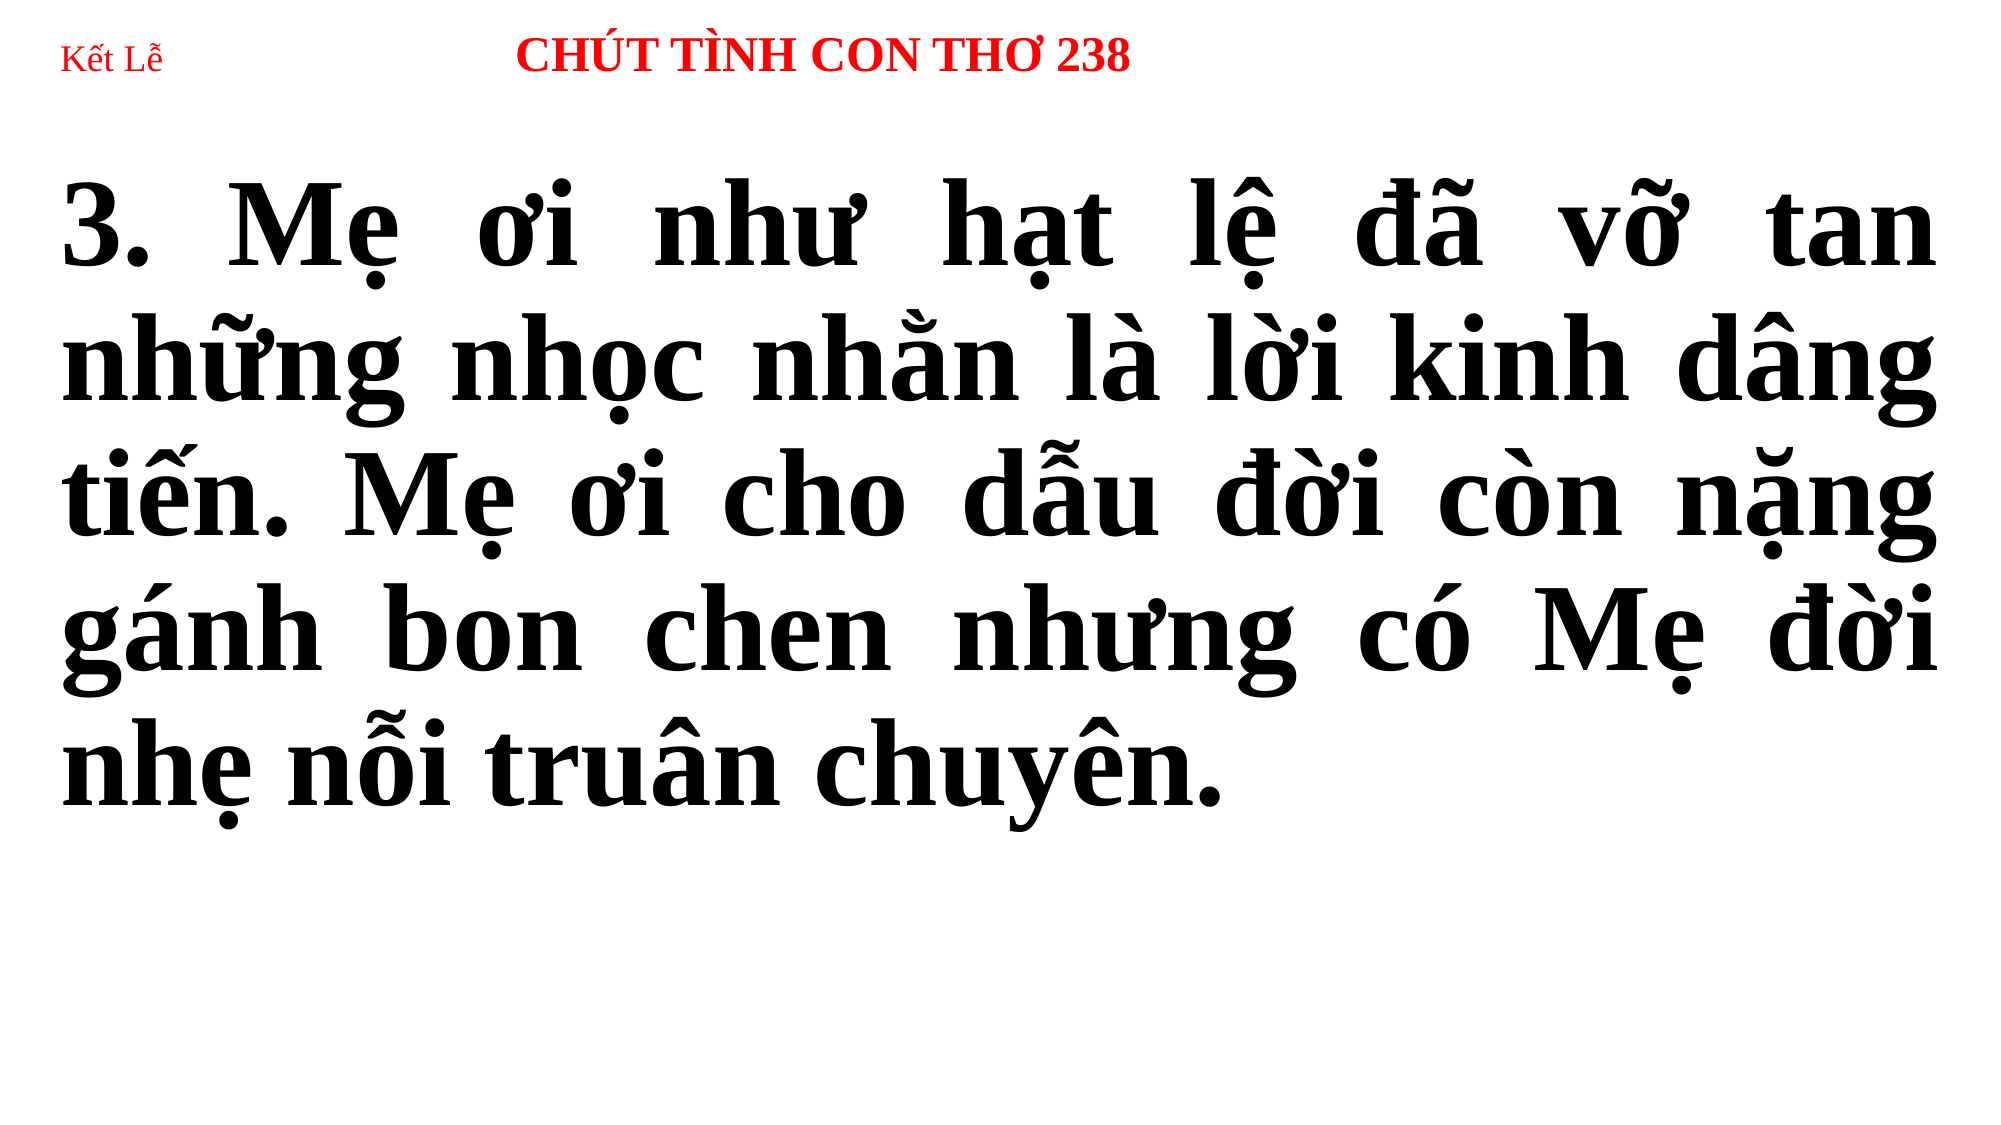

# Kết Lễ                                     CHÚT TÌNH CON THƠ 238
3. Mẹ ơi như hạt lệ đã vỡ tan những nhọc nhằn là lời kinh dâng tiến. Mẹ ơi cho dẫu đời còn nặng gánh bon chen nhưng có Mẹ đời nhẹ nỗi truân chuyên.